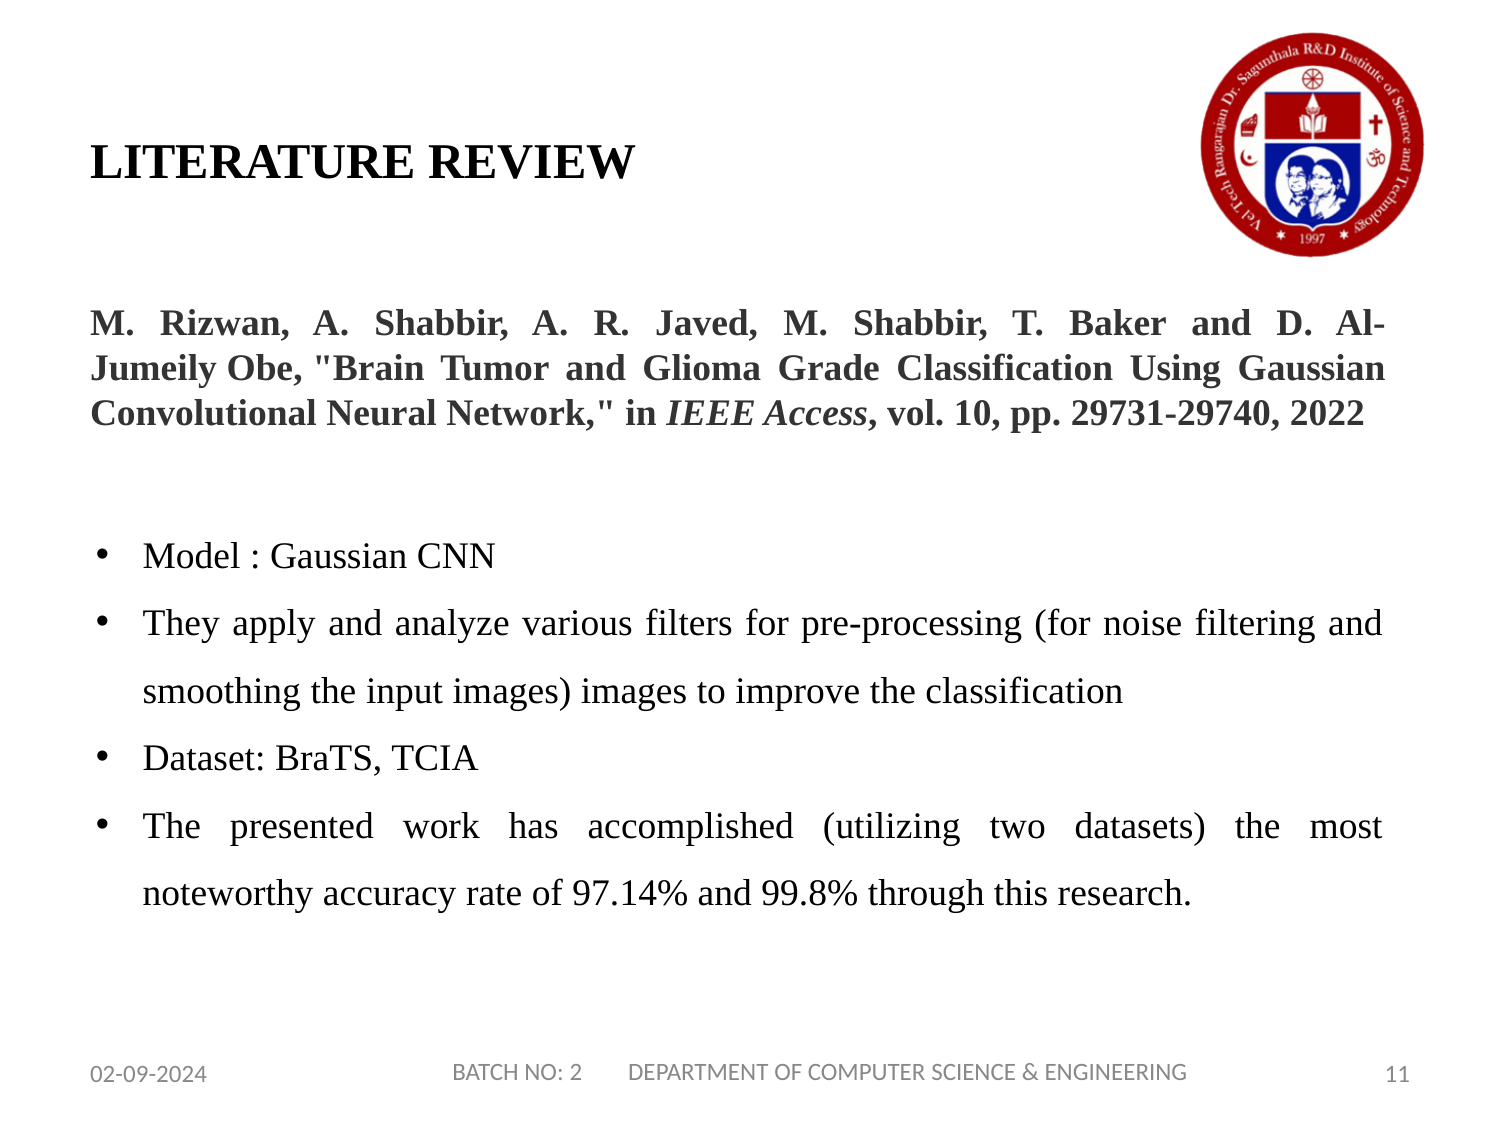

LITERATURE REVIEW
M. Rizwan, A. Shabbir, A. R. Javed, M. Shabbir, T. Baker and D. Al-Jumeily Obe, "Brain Tumor and Glioma Grade Classification Using Gaussian Convolutional Neural Network," in IEEE Access, vol. 10, pp. 29731-29740, 2022

Model : Gaussian CNN
They apply and analyze various filters for pre-processing (for noise filtering and smoothing the input images) images to improve the classification
Dataset: BraTS, TCIA
The presented work has accomplished (utilizing two datasets) the most noteworthy accuracy rate of 97.14% and 99.8% through this research.
BATCH NO: 2        DEPARTMENT OF COMPUTER SCIENCE & ENGINEERING
02-09-2024
11